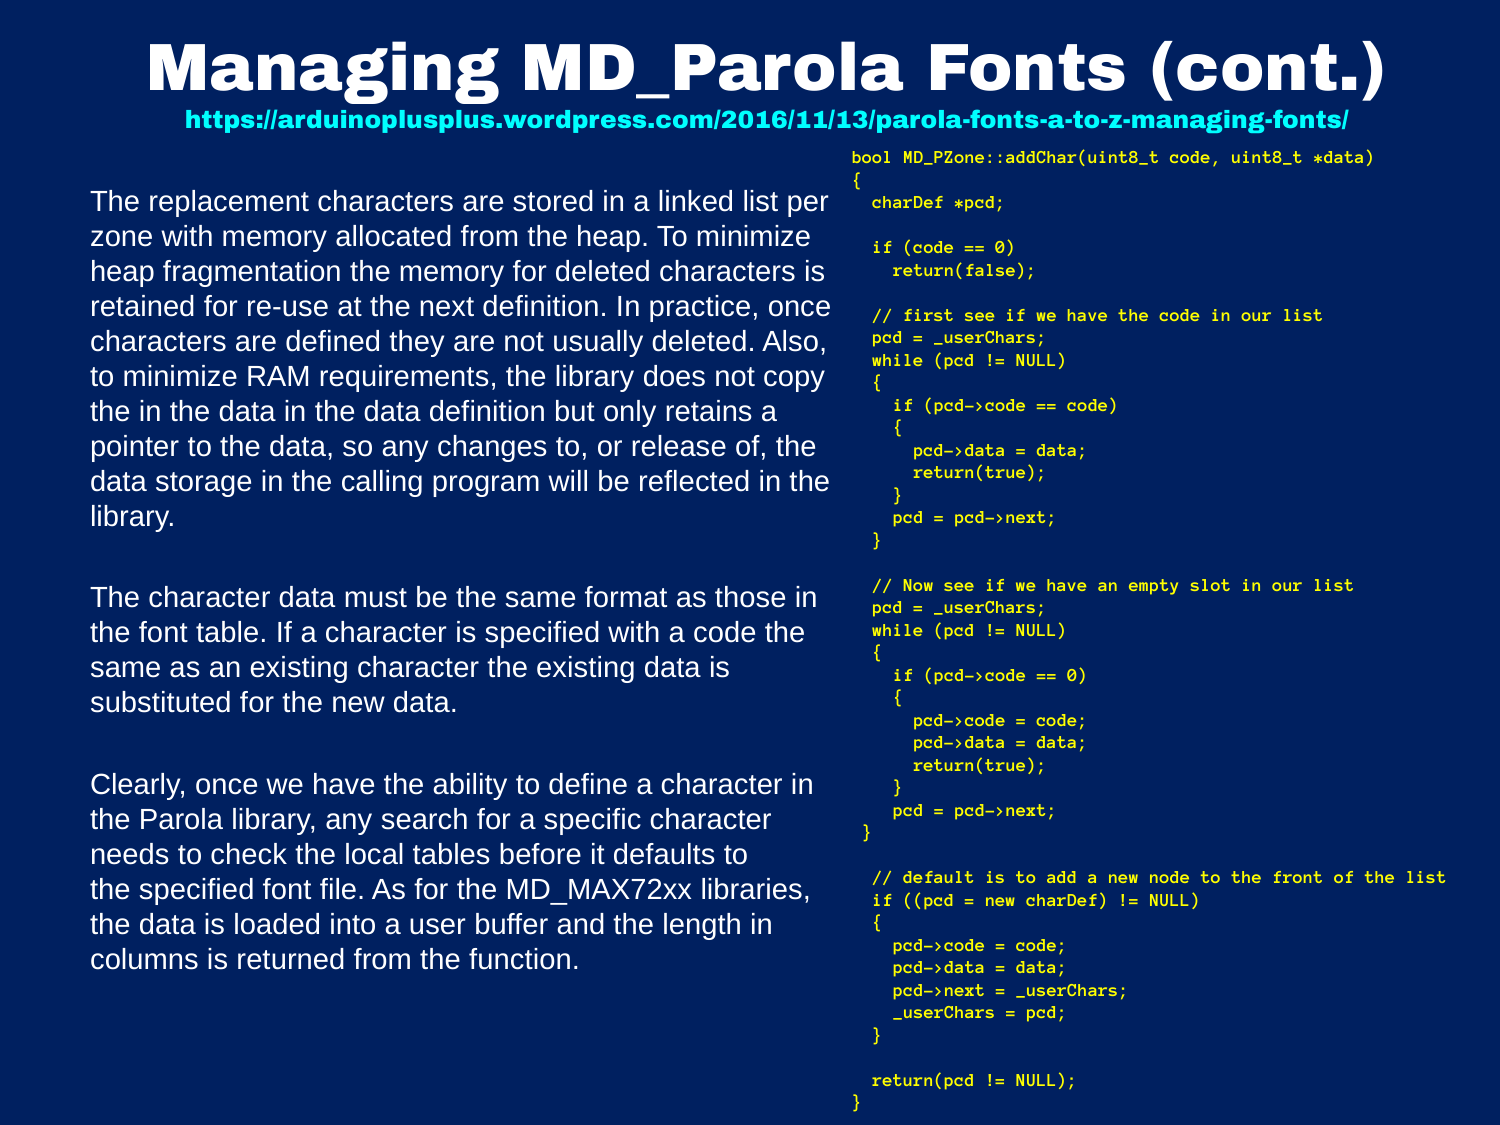

# Managing MD_Parola Fonts (cont.) https://arduinoplusplus.wordpress.com/2016/11/13/parola-fonts-a-to-z-managing-fonts/
bool MD_PZone::addChar(uint8_t code, uint8_t *data)
{
  charDef *pcd;

  if (code == 0)
    return(false);

  // first see if we have the code in our list
  pcd = _userChars;
  while (pcd != NULL)
  {
    if (pcd->code == code)
    {
      pcd->data = data;
      return(true);
    }
    pcd = pcd->next;
  }

  // Now see if we have an empty slot in our list
  pcd = _userChars;
  while (pcd != NULL)
  {
    if (pcd->code == 0)
    {
      pcd->code = code;
      pcd->data = data;
      return(true);
    }
    pcd = pcd->next;
 }

  // default is to add a new node to the front of the list
  if ((pcd = new charDef) != NULL)
  {
    pcd->code = code;
    pcd->data = data;
    pcd->next = _userChars;
    _userChars = pcd;
  }

  return(pcd != NULL);
}
The replacement characters are stored in a linked list per zone with memory allocated from the heap. To minimize heap fragmentation the memory for deleted characters is retained for re-use at the next definition. In practice, once characters are defined they are not usually deleted. Also, to minimize RAM requirements, the library does not copy the in the data in the data definition but only retains a pointer to the data, so any changes to, or release of, the data storage in the calling program will be reflected in the library.

The character data must be the same format as those in the font table. If a character is specified with a code the same as an existing character the existing data is substituted for the new data.

Clearly, once we have the ability to define a character in the Parola library, any search for a specific character needs to check the local tables before it defaults to the specified font file. As for the MD_MAX72xx libraries, the data is loaded into a user buffer and the length in columns is returned from the function.